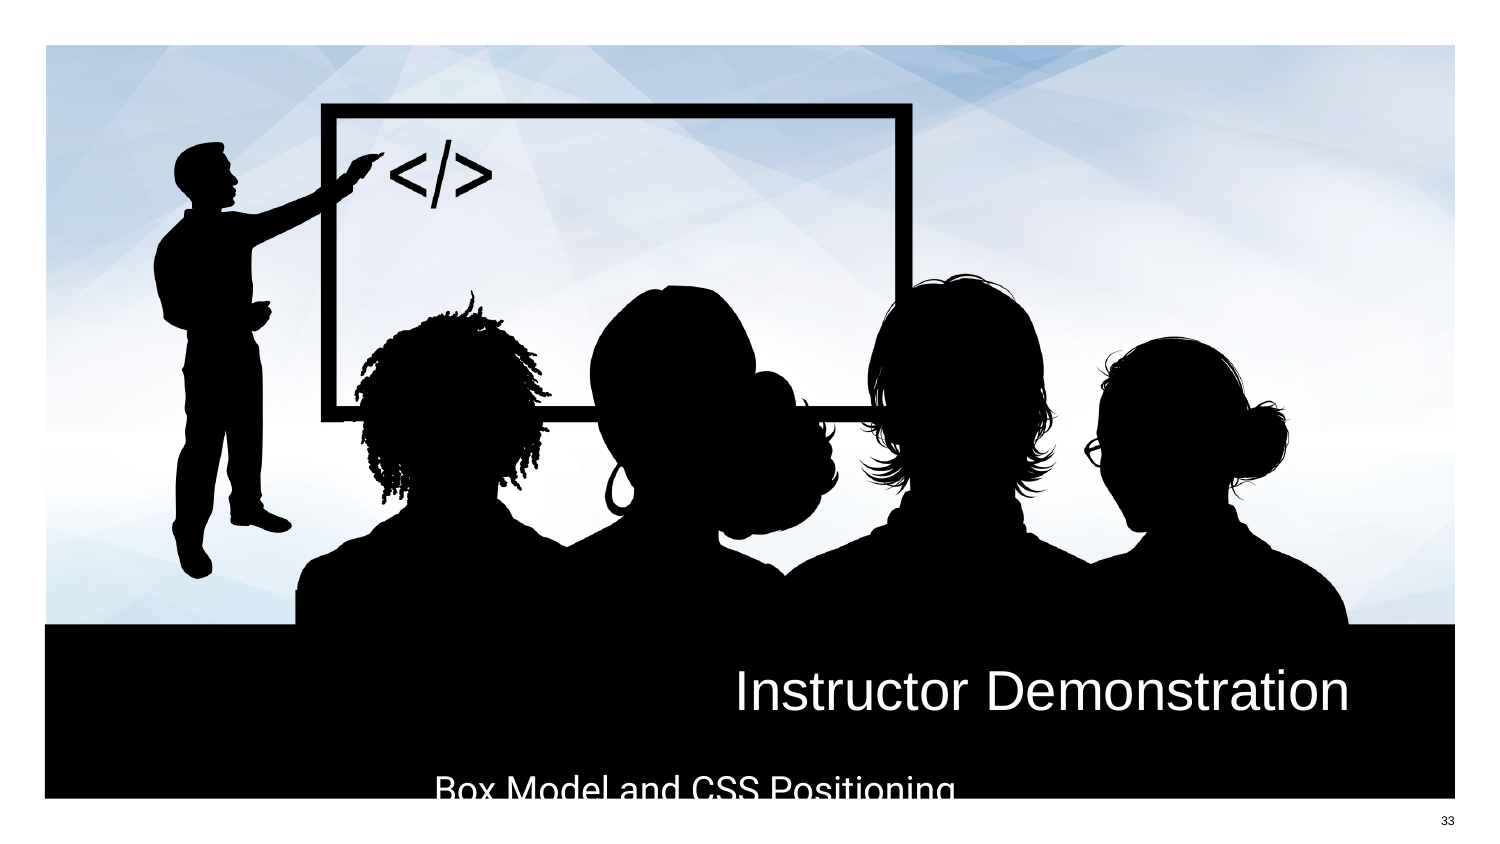

# Box Model and CSS Positioning
33